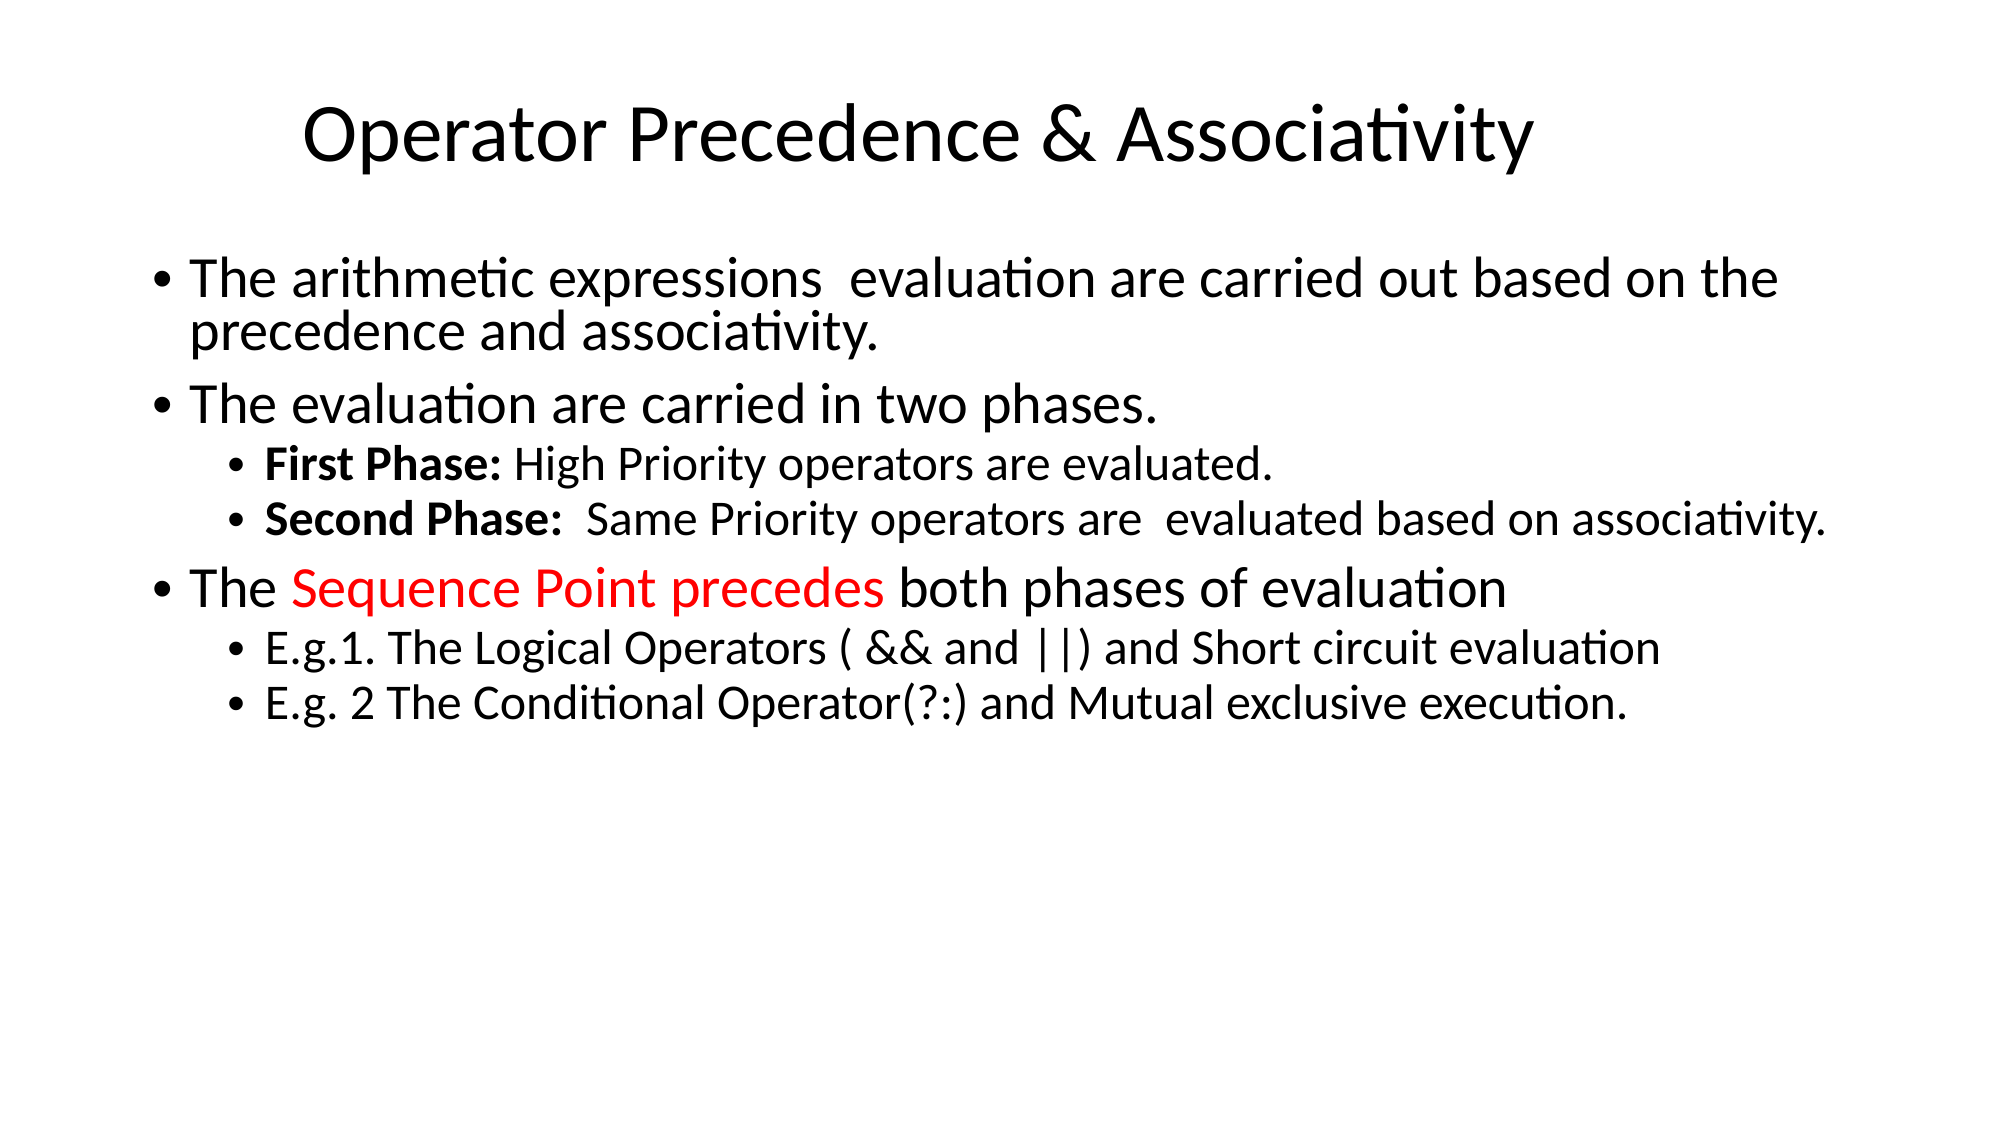

# Operator Precedence & Associativity
The arithmetic expressions  evaluation are carried out based on the precedence and associativity.
The evaluation are carried in two phases.
First Phase: High Priority operators are evaluated.
Second Phase:  Same Priority operators are  evaluated based on associativity.
The Sequence Point precedes both phases of evaluation
E.g.1. The Logical Operators ( && and ||) and Short circuit evaluation
E.g. 2 The Conditional Operator(?:) and Mutual exclusive execution.